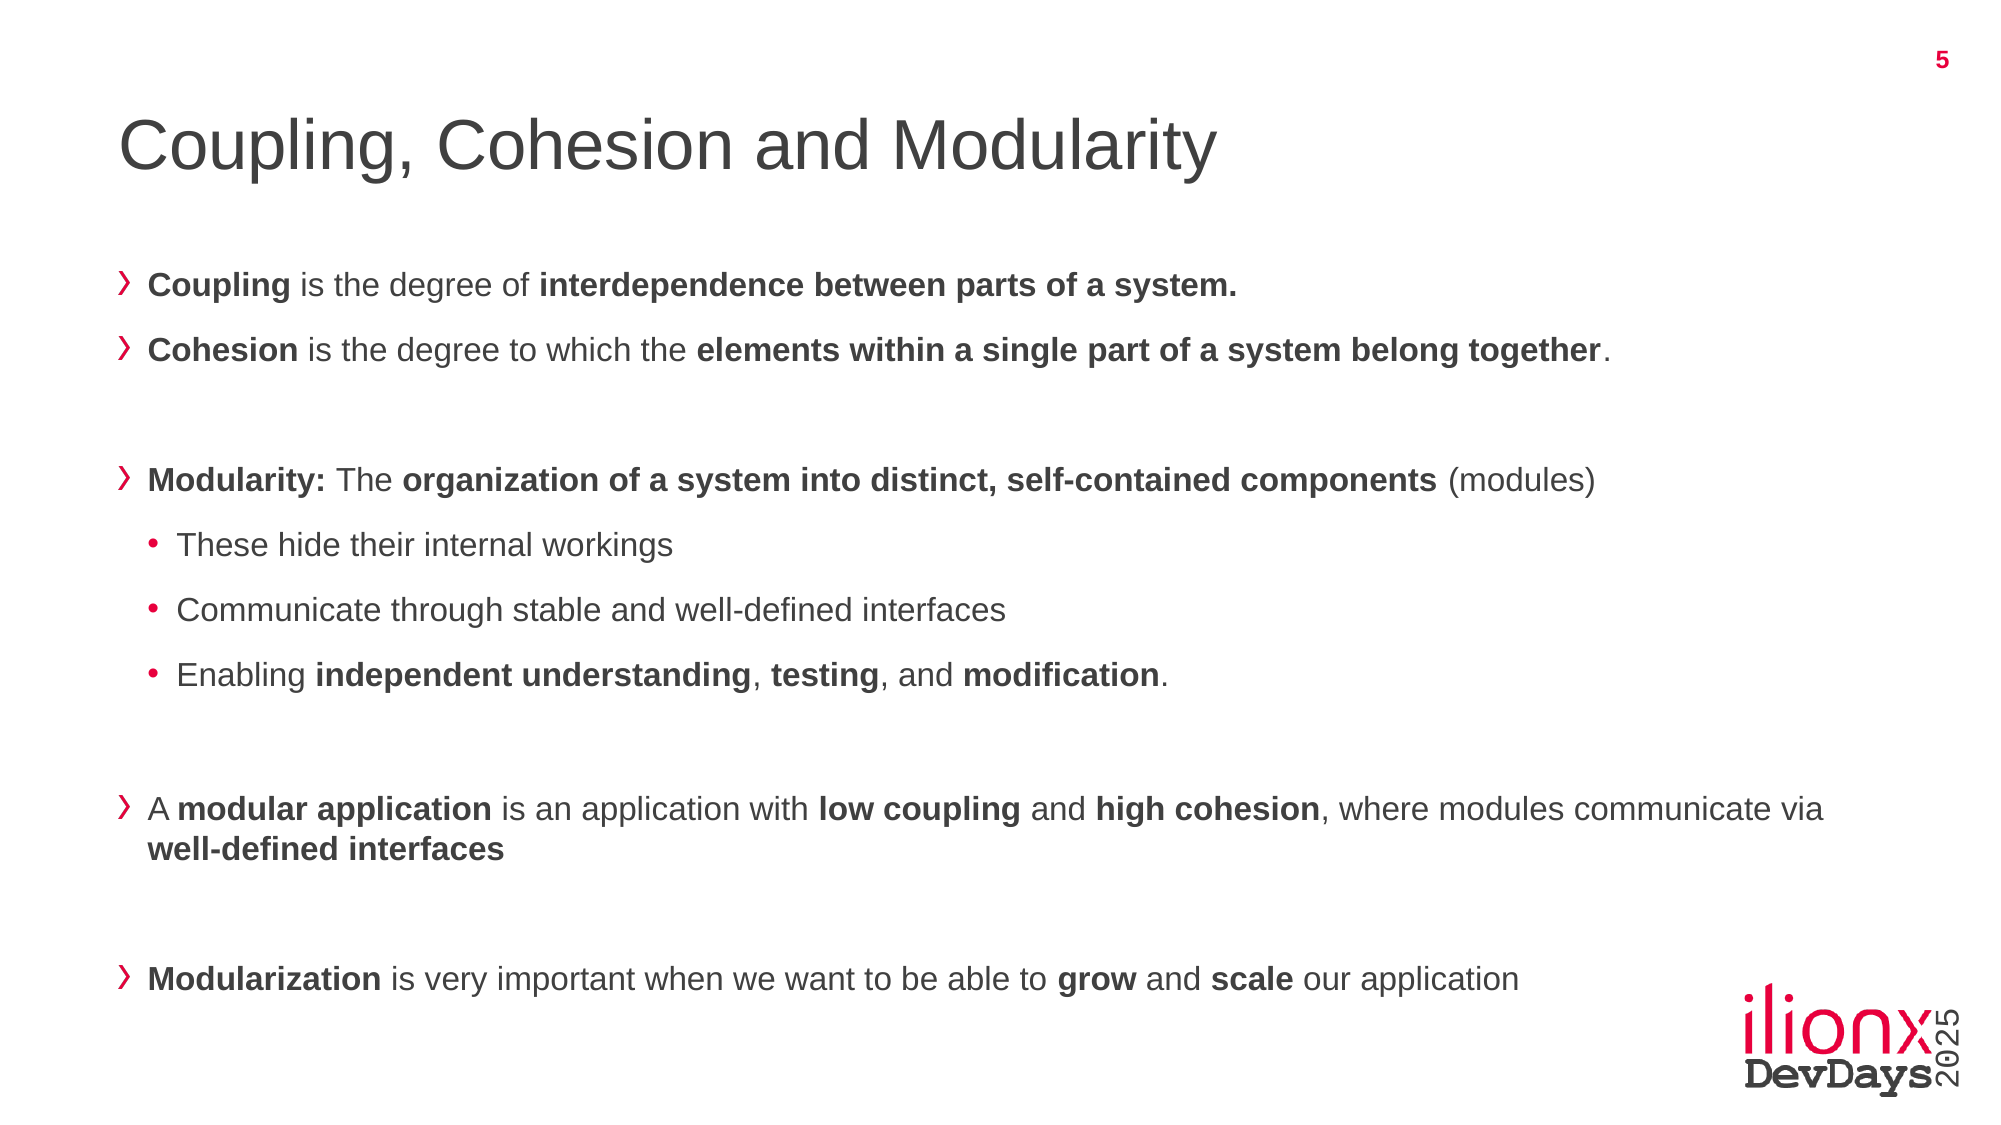

5
# Coupling, Cohesion and Modularity
Coupling is the degree of interdependence between parts of a system.
Cohesion is the degree to which the elements within a single part of a system belong together.

Modularity: The organization of a system into distinct, self-contained components (modules)
These hide their internal workings
Communicate through stable and well-defined interfaces
Enabling independent understanding, testing, and modification.

A modular application is an application with low coupling and high cohesion, where modules communicate via well-defined interfaces

Modularization is very important when we want to be able to grow and scale our application